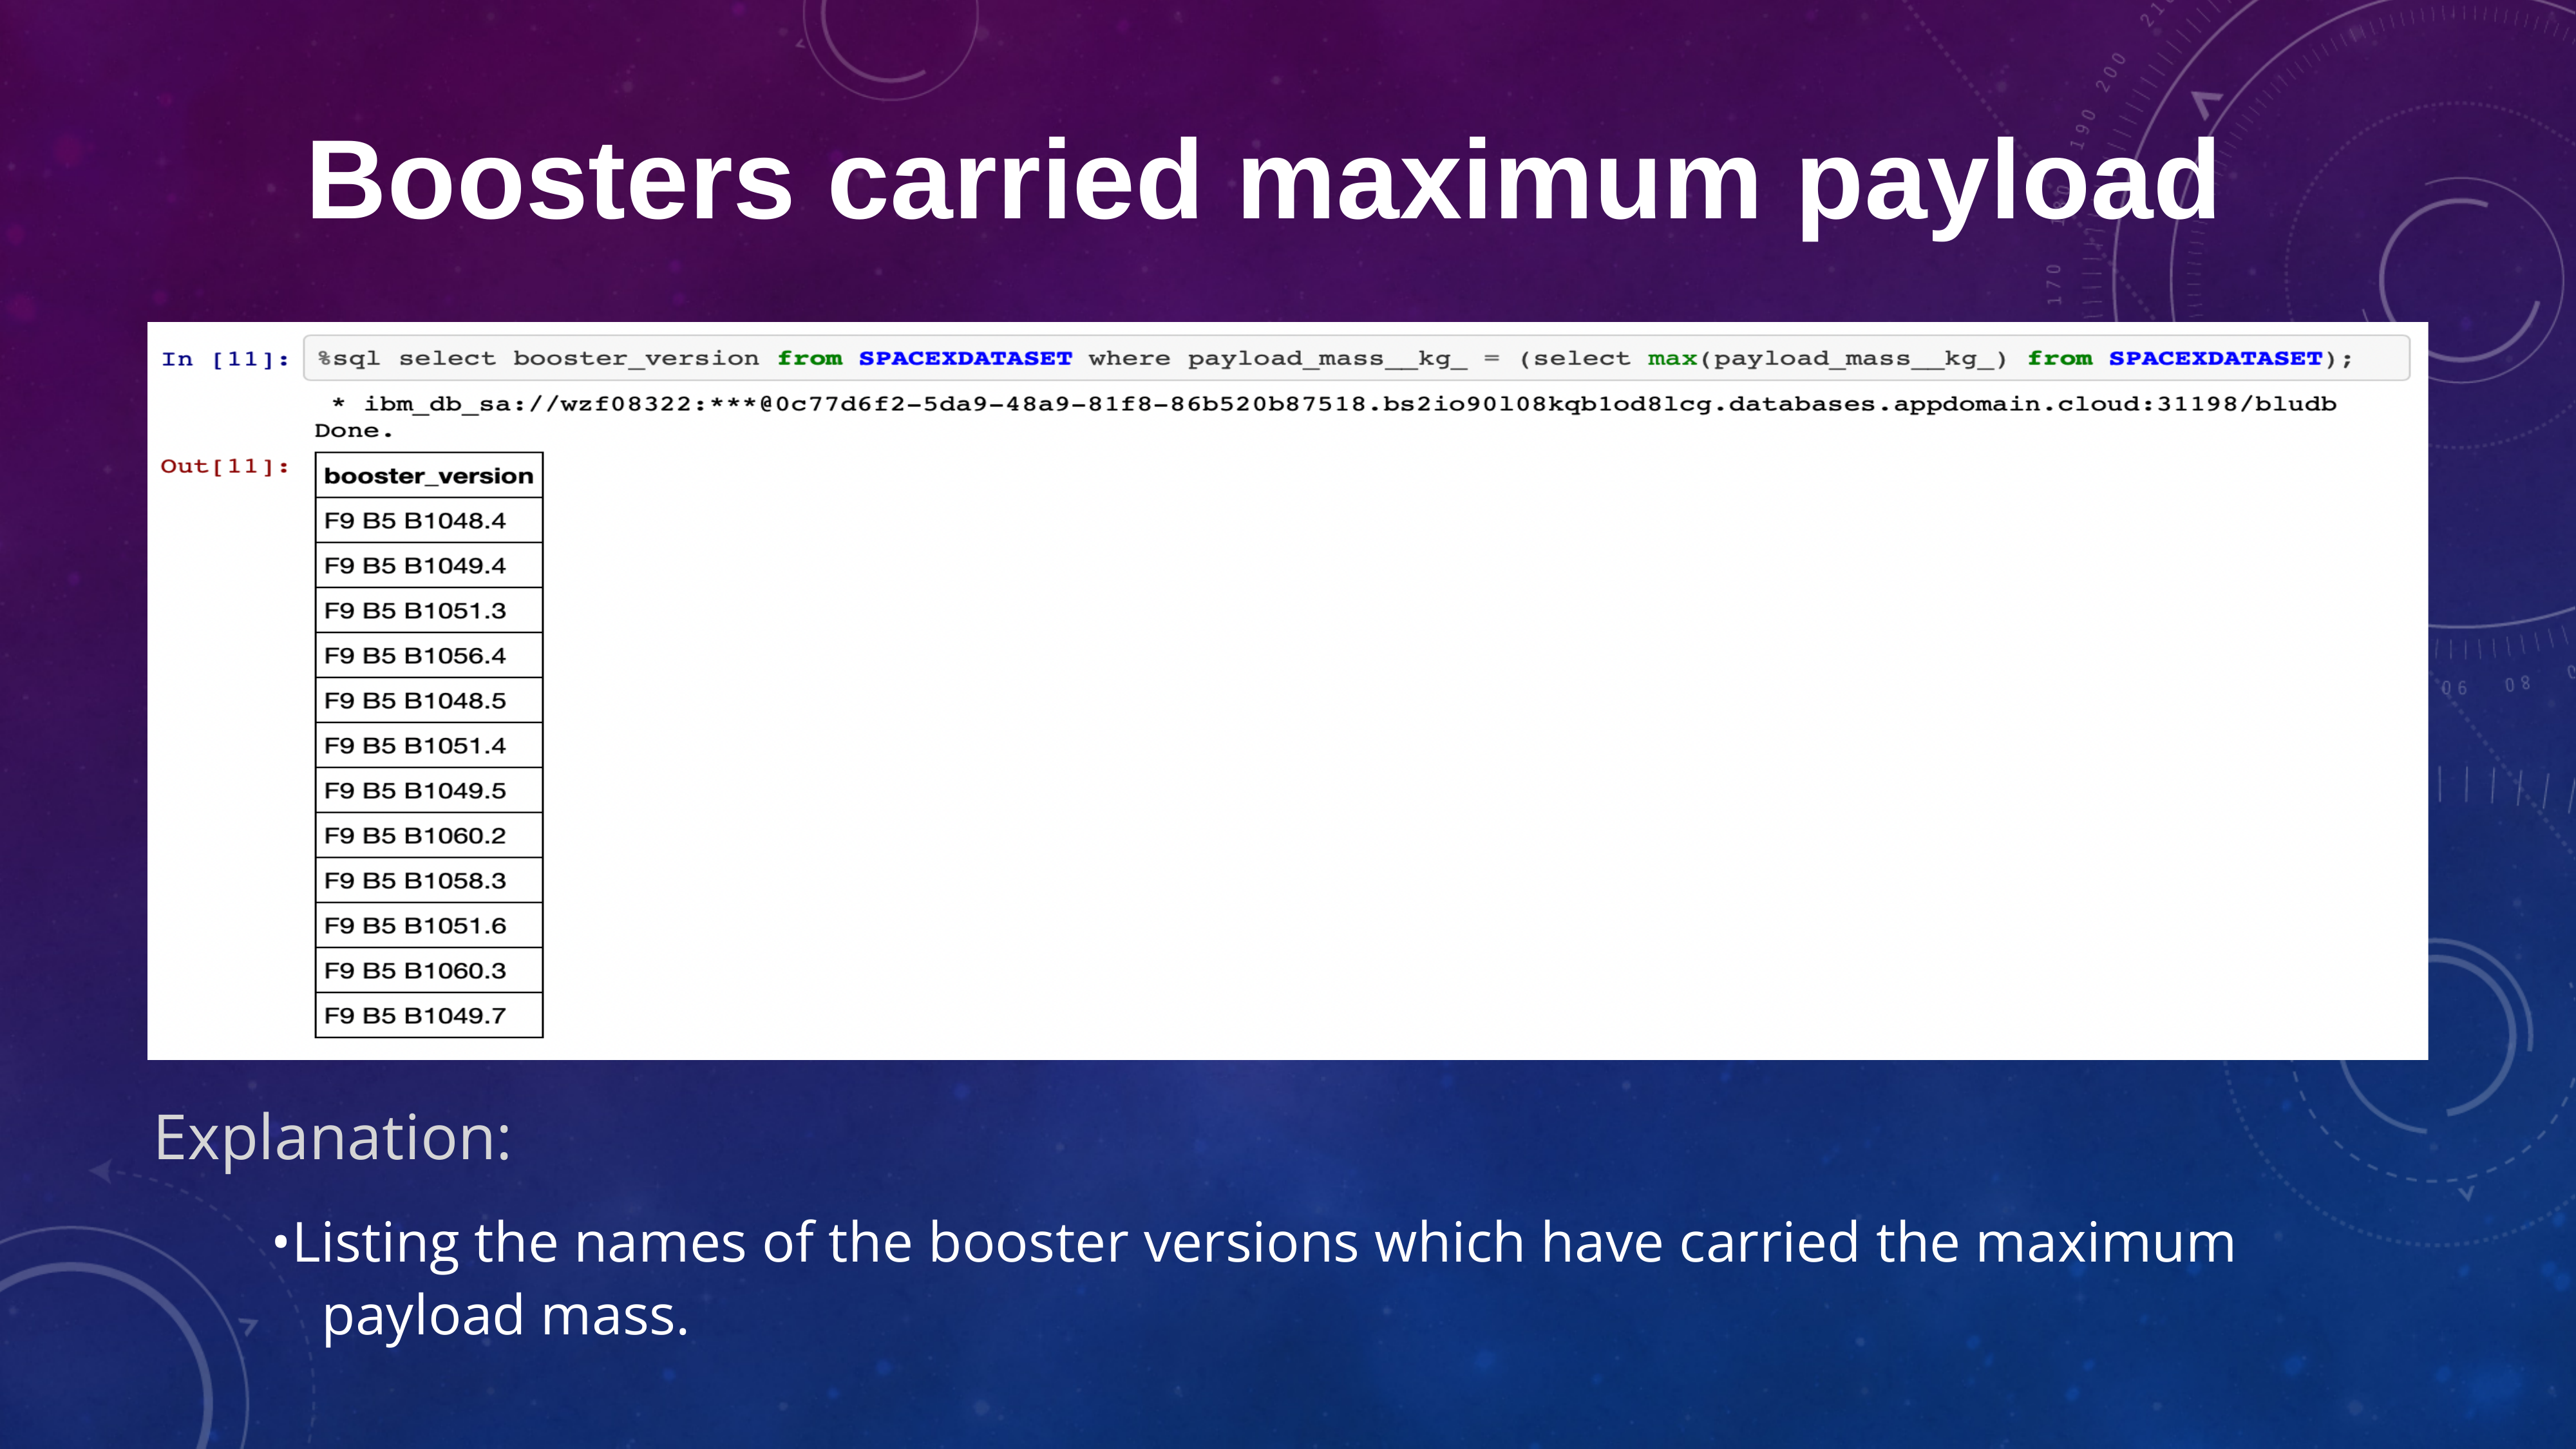

Boosters carried maximum payload

Explanation:
•Listing the names of the booster versions which have carried the maximum
payload mass.